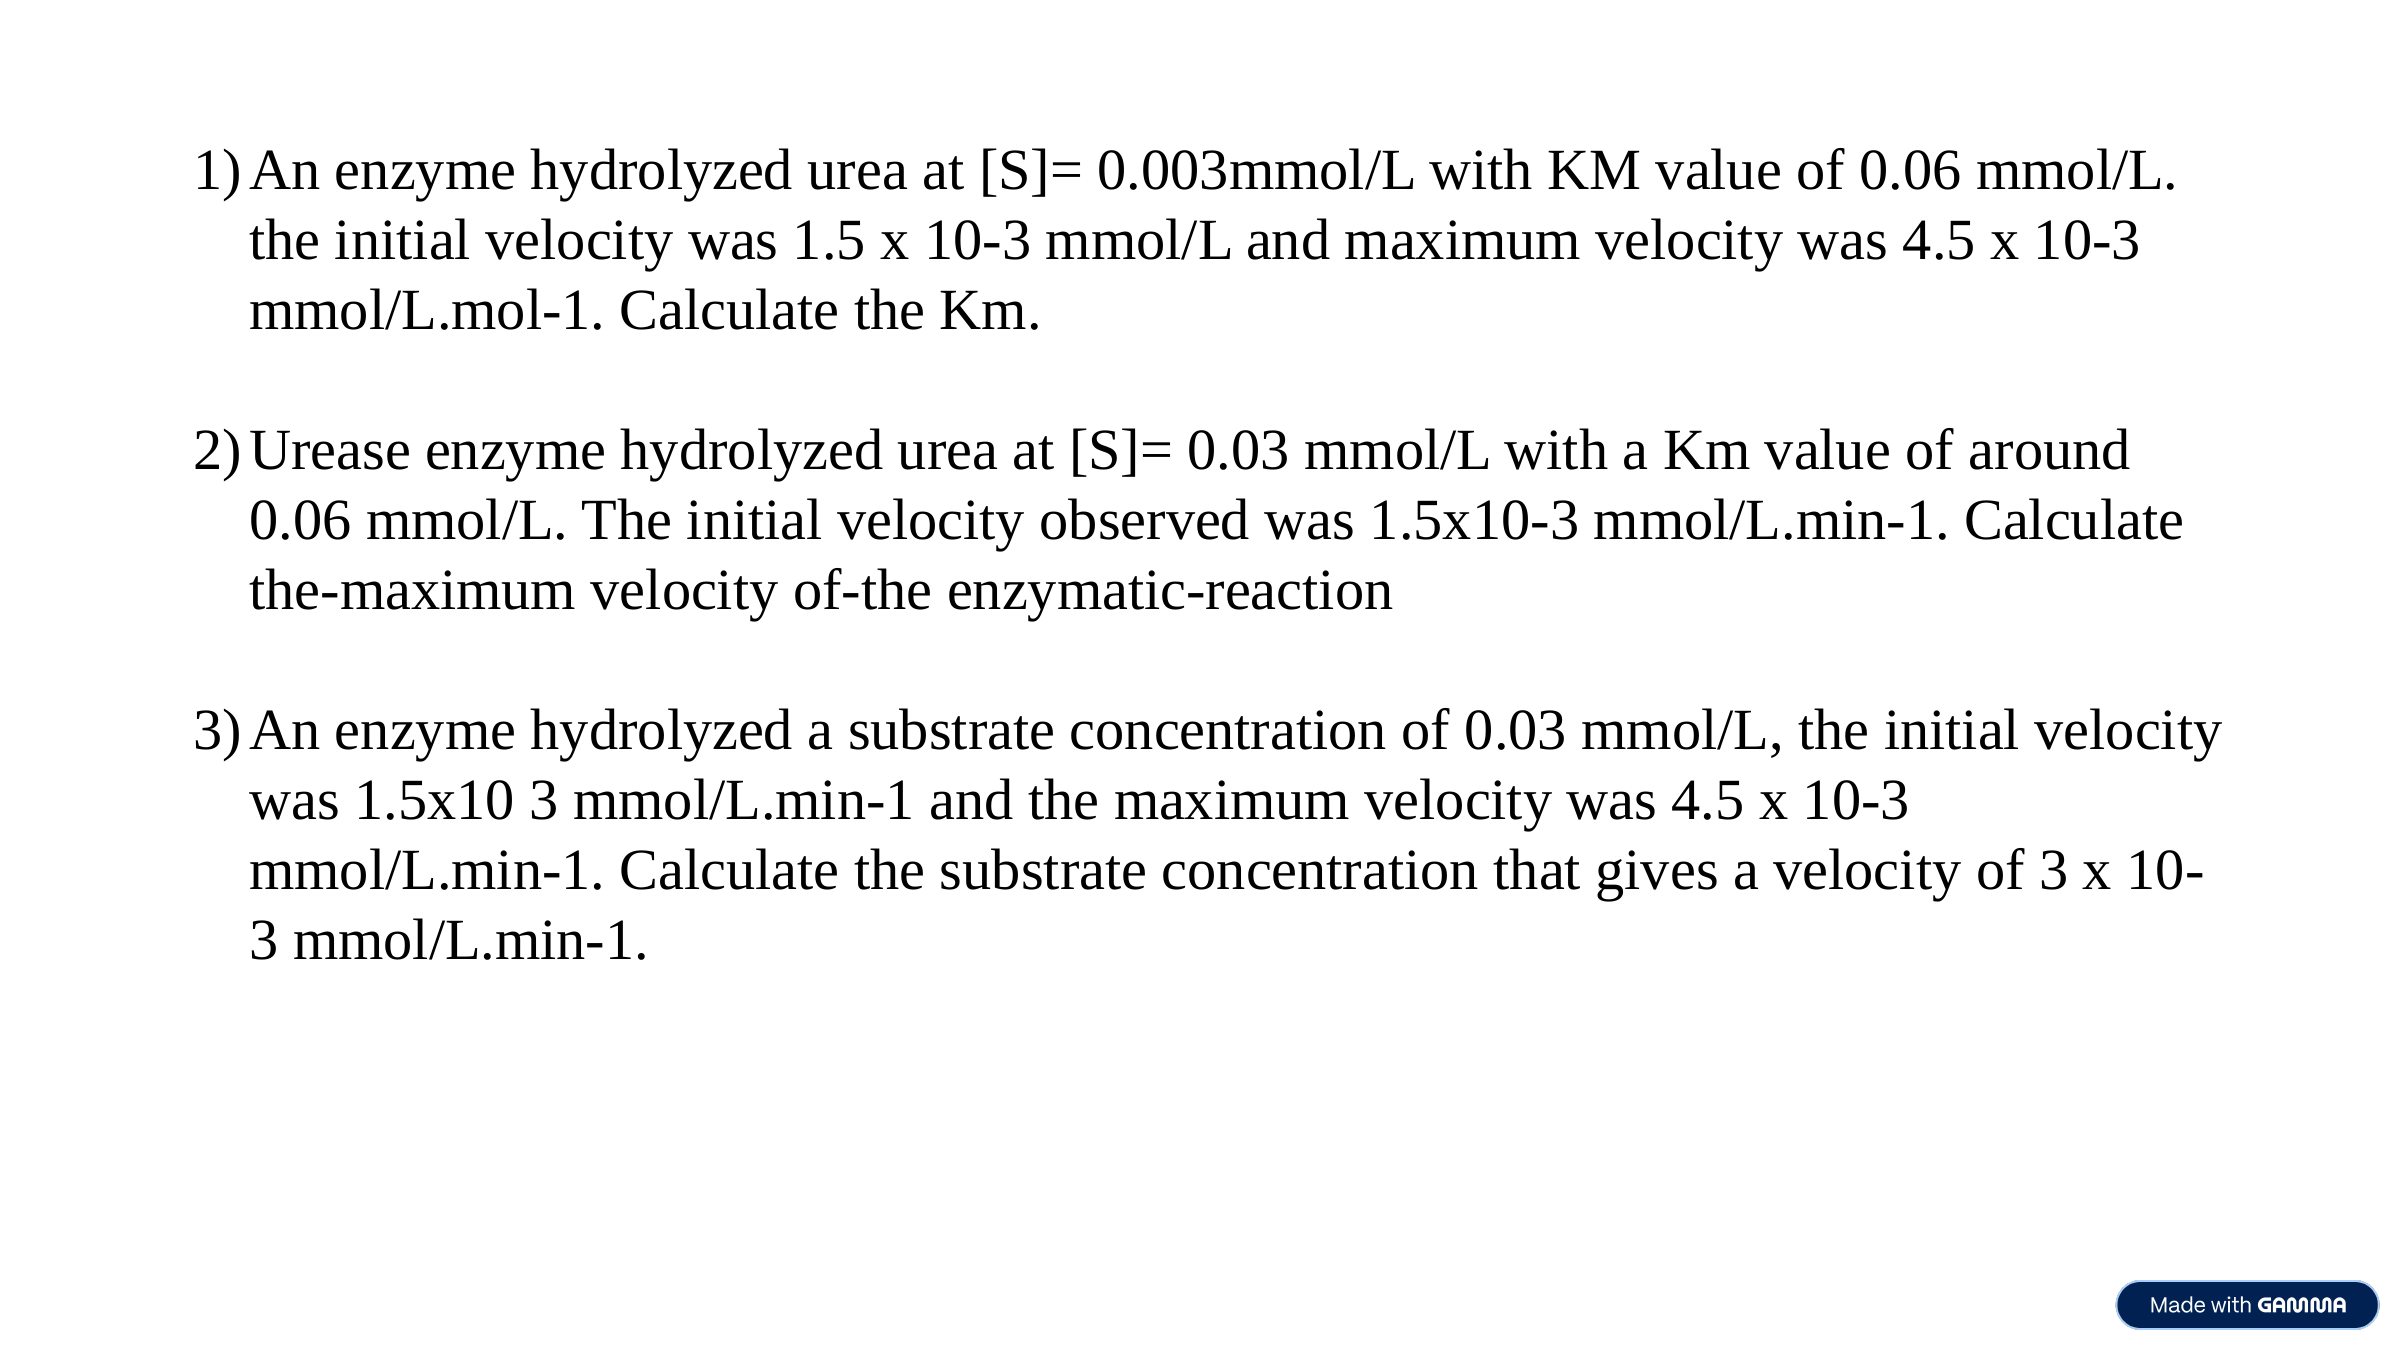

An enzyme hydrolyzed urea at [S]= 0.003mmol/L with KM value of 0.06 mmol/L. the initial velocity was 1.5 x 10-3 mmol/L and maximum velocity was 4.5 x 10-3 mmol/L.mol-1. Calculate the Km.

Urease enzyme hydrolyzed urea at [S]= 0.03 mmol/L with a Km value of around 0.06 mmol/L. The initial velocity observed was 1.5x10-3 mmol/L.min-1. Calculate the-maximum velocity of-the enzymatic-reaction

An enzyme hydrolyzed a substrate concentration of 0.03 mmol/L, the initial velocity was 1.5x10 3 mmol/L.min-1 and the maximum velocity was 4.5 x 10-3 mmol/L.min-1. Calculate the substrate concentration that gives a velocity of 3 x 10-3 mmol/L.min-1.